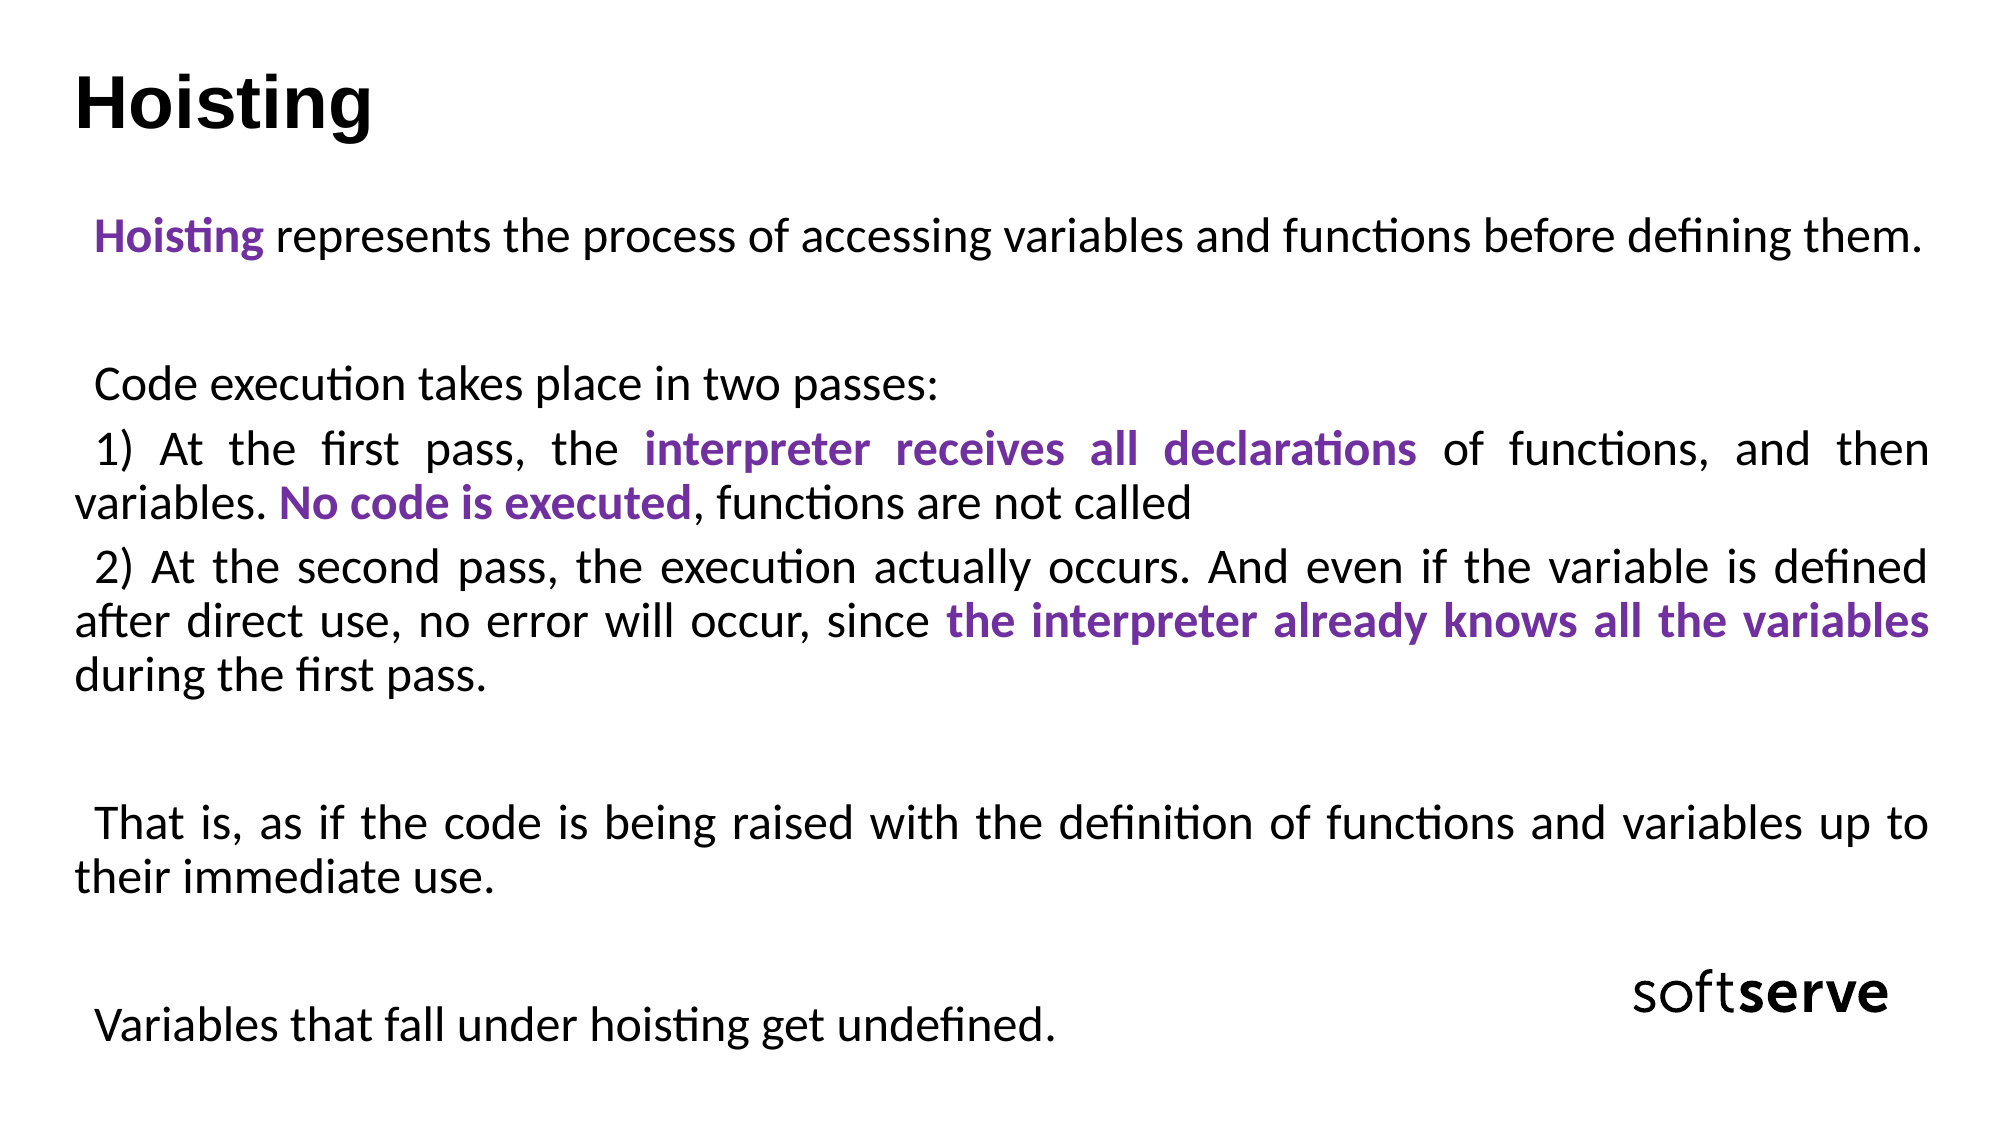

# Hoisting
Hoisting represents the process of accessing variables and functions before defining them.

Code execution takes place in two passes:
1) At the first pass, the interpreter receives all declarations of functions, and then variables. No code is executed, functions are not called
2) At the second pass, the execution actually occurs. And even if the variable is defined after direct use, no error will occur, since the interpreter already knows all the variables during the first pass.

That is, as if the code is being raised with the definition of functions and variables up to their immediate use.

Variables that fall under hoisting get undefined.